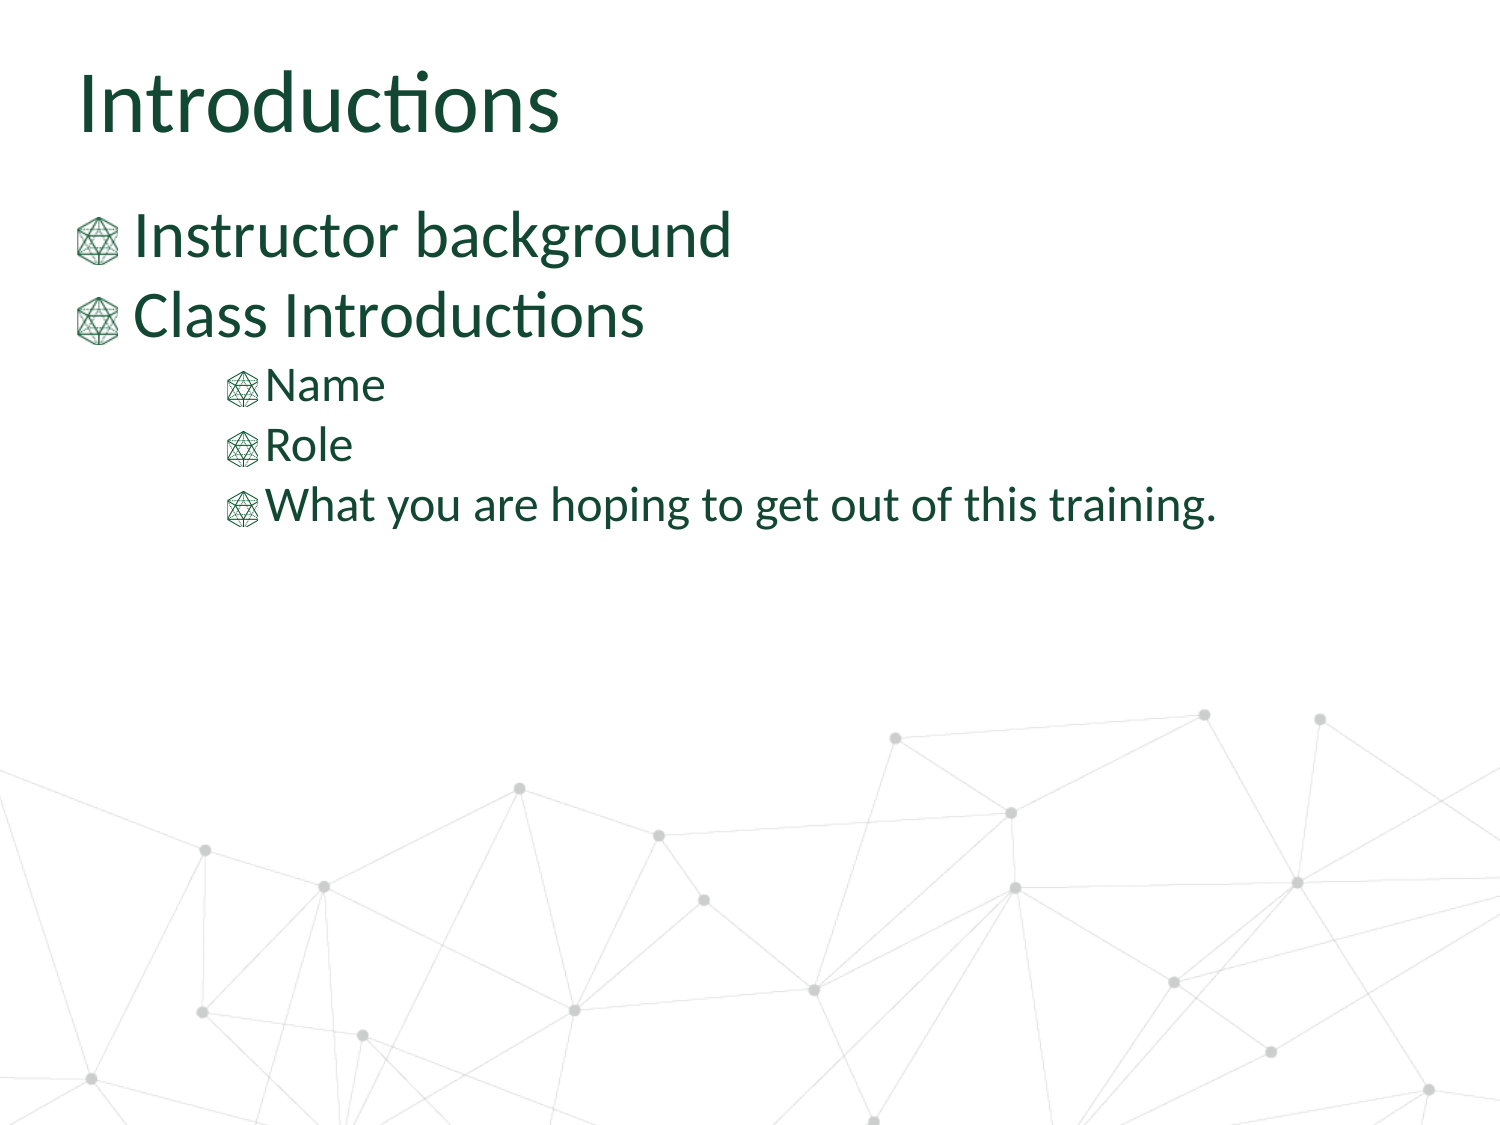

# Introductions
Instructor background
Class Introductions
Name
Role
What you are hoping to get out of this training.